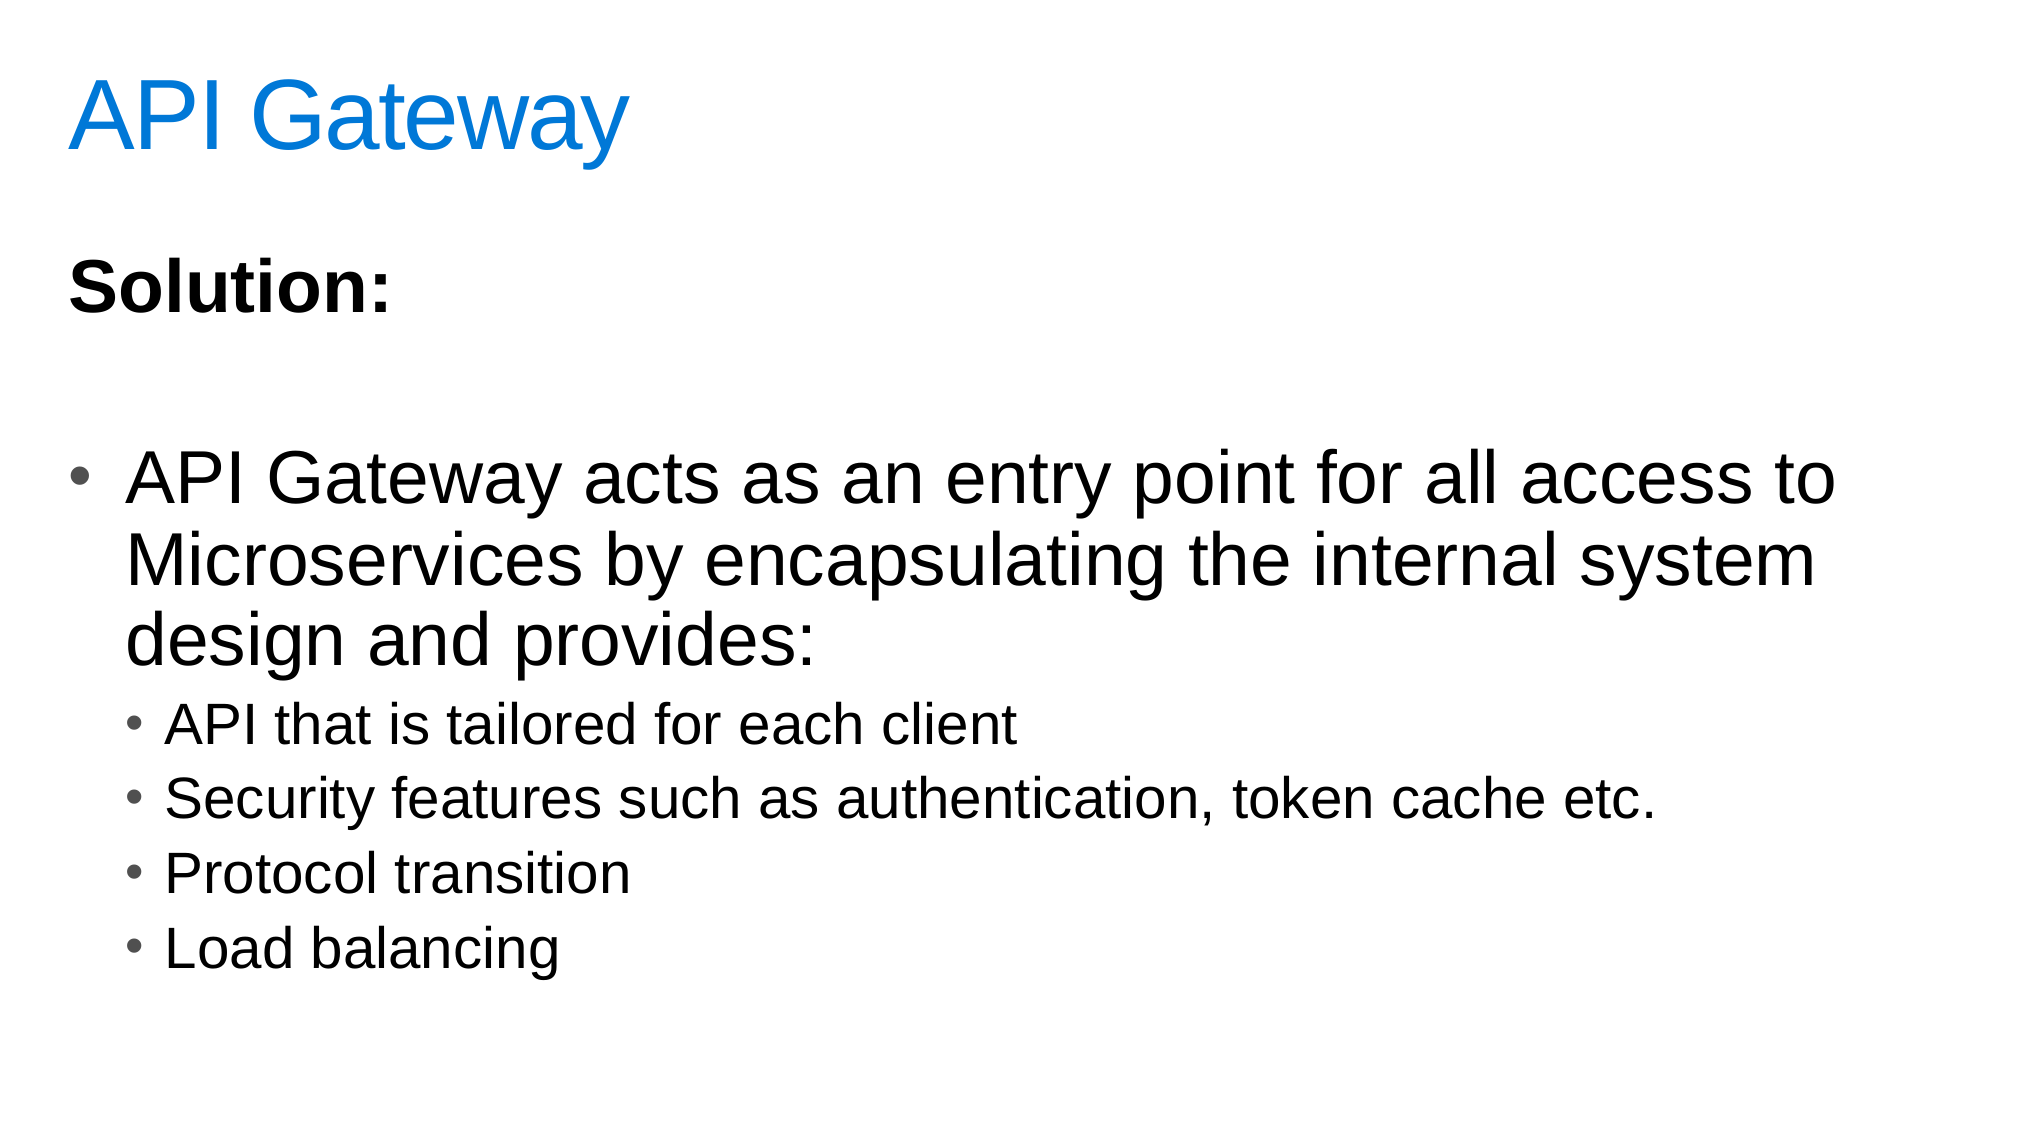

# API Gateway
Solution:

API Gateway acts as an entry point for all access to Microservices by encapsulating the internal system design and provides:
API that is tailored for each client
Security features such as authentication, token cache etc.
Protocol transition
Load balancing